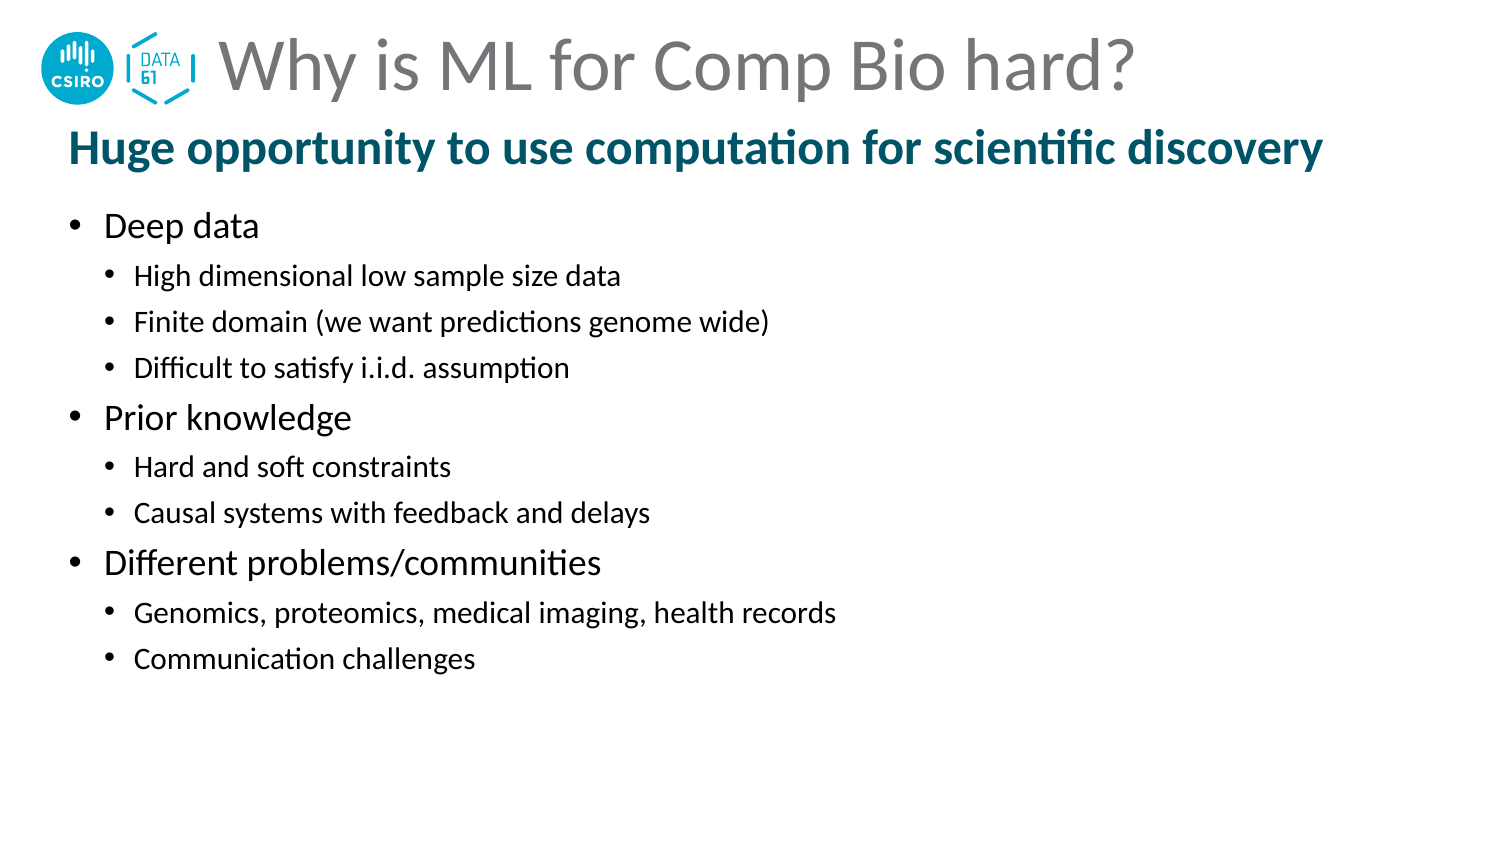

# Why is ML for Comp Bio hard?
Huge opportunity to use computation for scientific discovery
Deep data
High dimensional low sample size data
Finite domain (we want predictions genome wide)
Difficult to satisfy i.i.d. assumption
Prior knowledge
Hard and soft constraints
Causal systems with feedback and delays
Different problems/communities
Genomics, proteomics, medical imaging, health records
Communication challenges